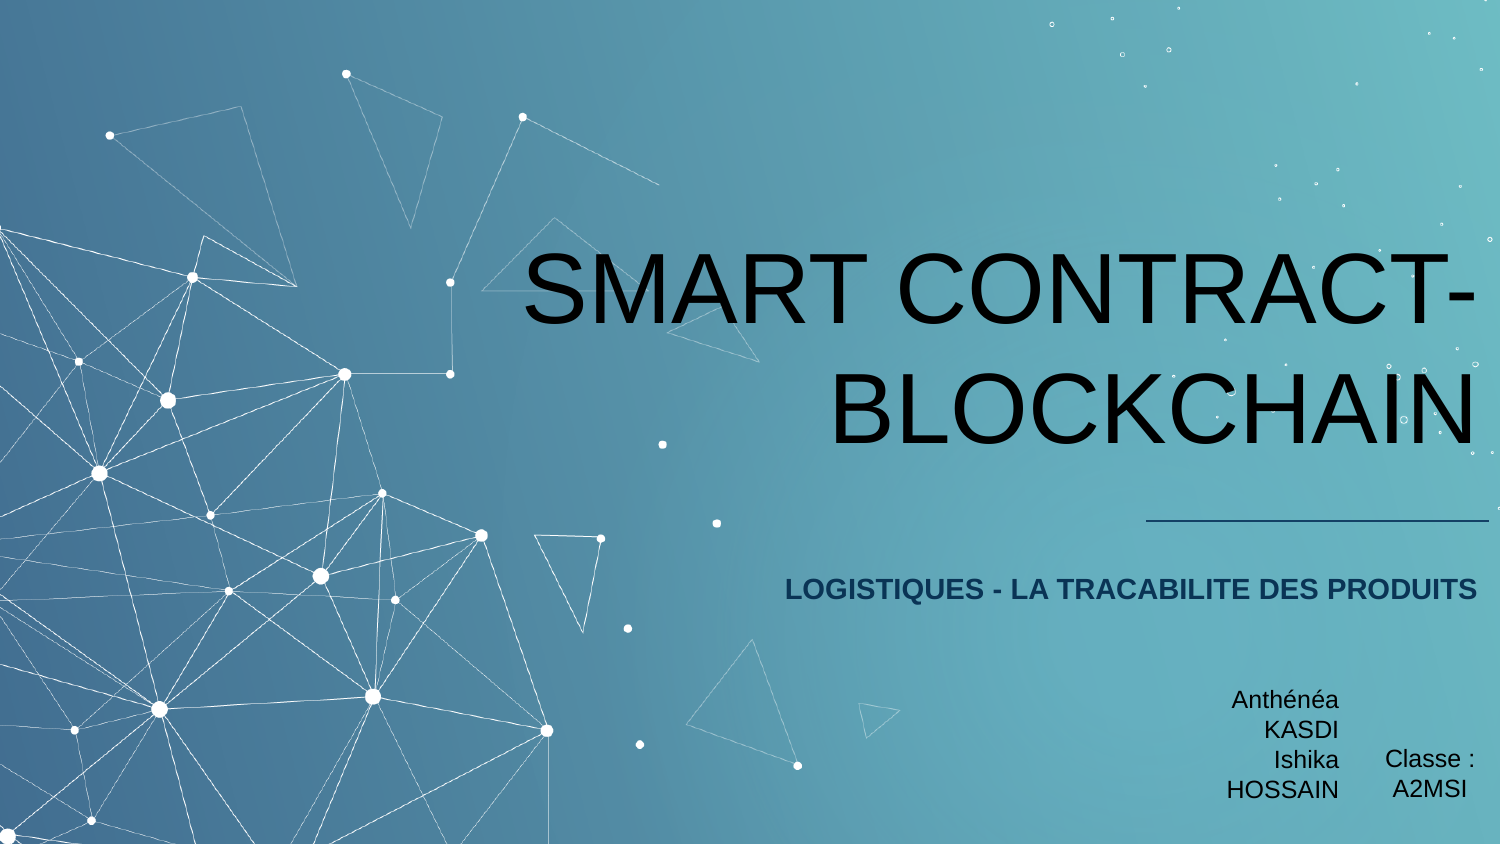

# SMART CONTRACT- BLOCKCHAIN
LOGISTIQUES - LA TRACABILITE DES PRODUITS

Anthénéa KASDI
Ishika HOSSAIN
Classe :
A2MSI